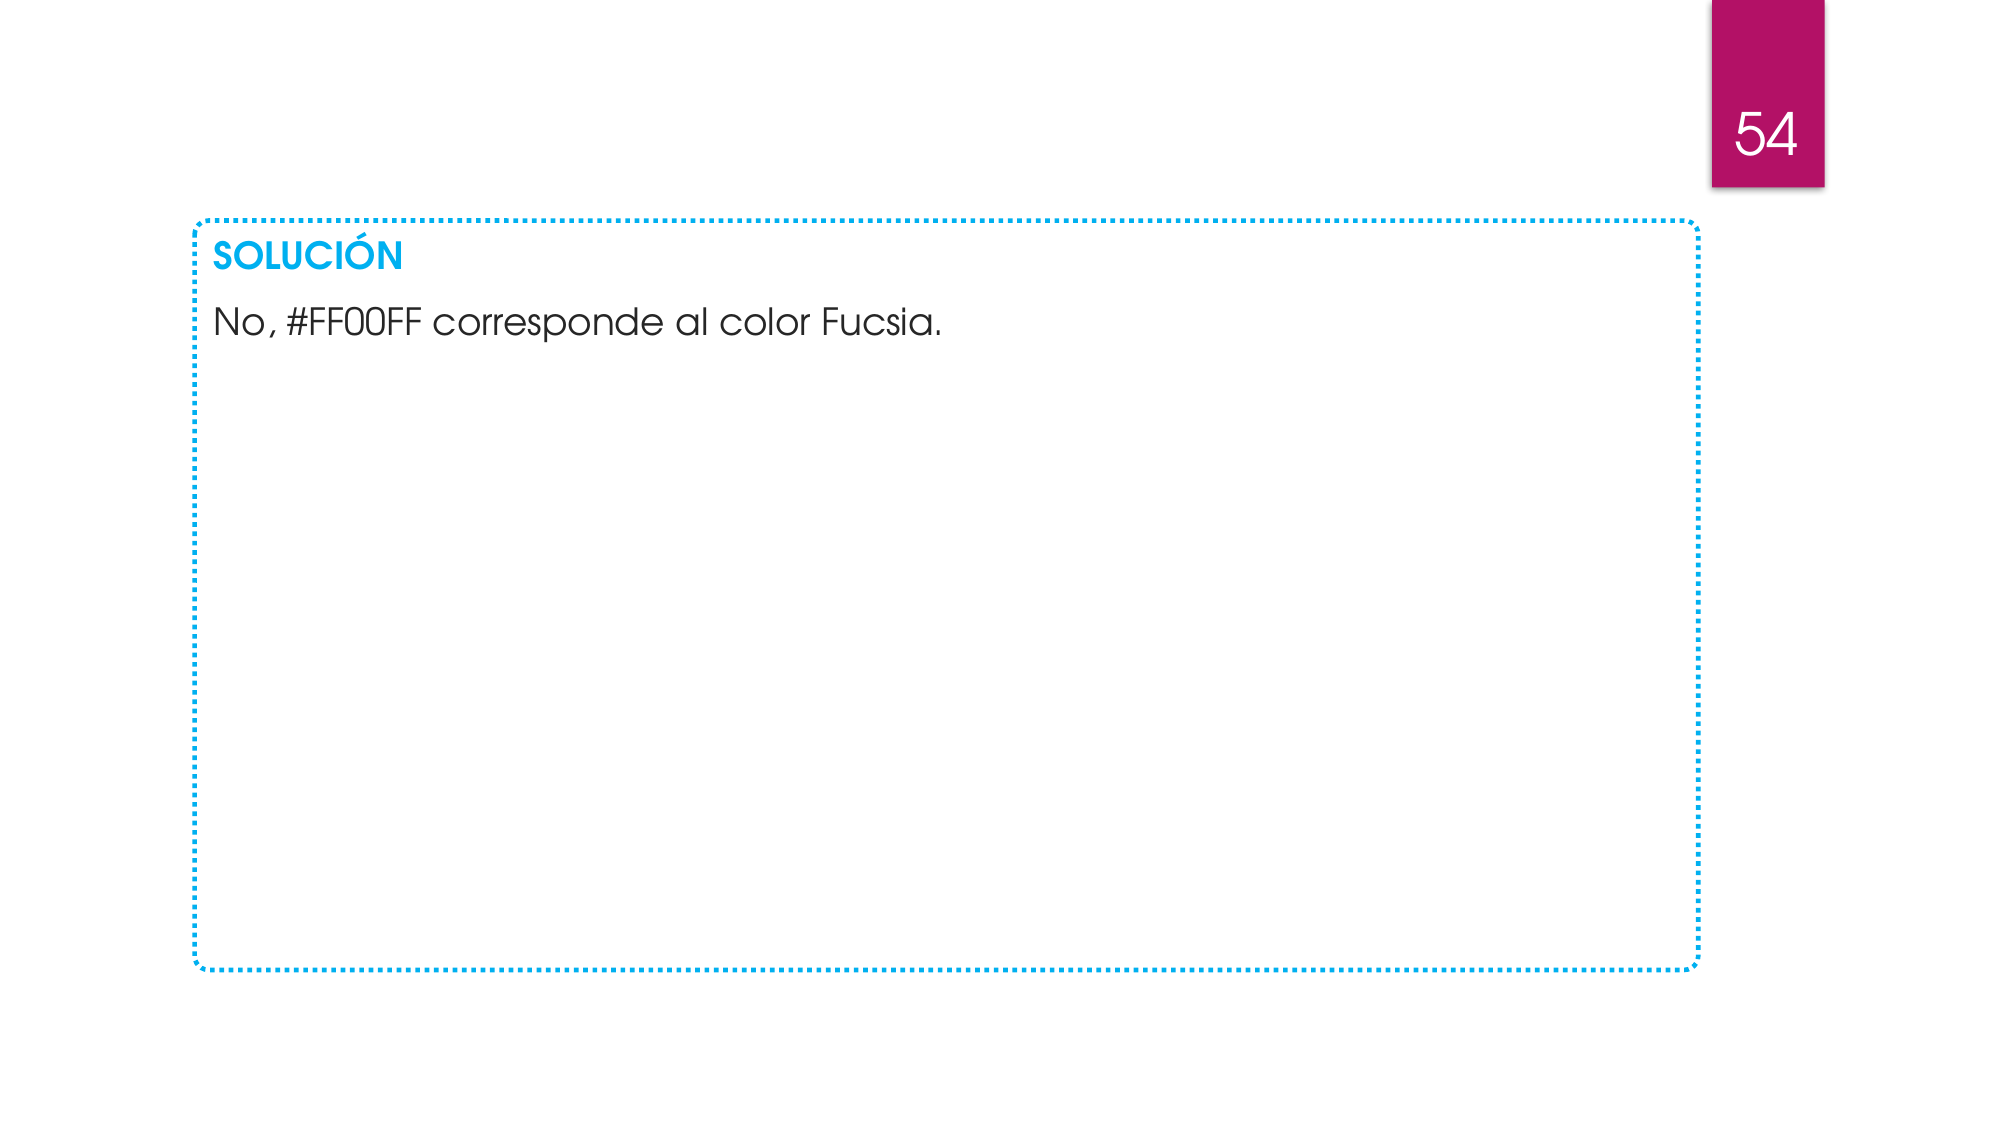

54
SOLUCIÓN
No, #FF00FF corresponde al color Fucsia.